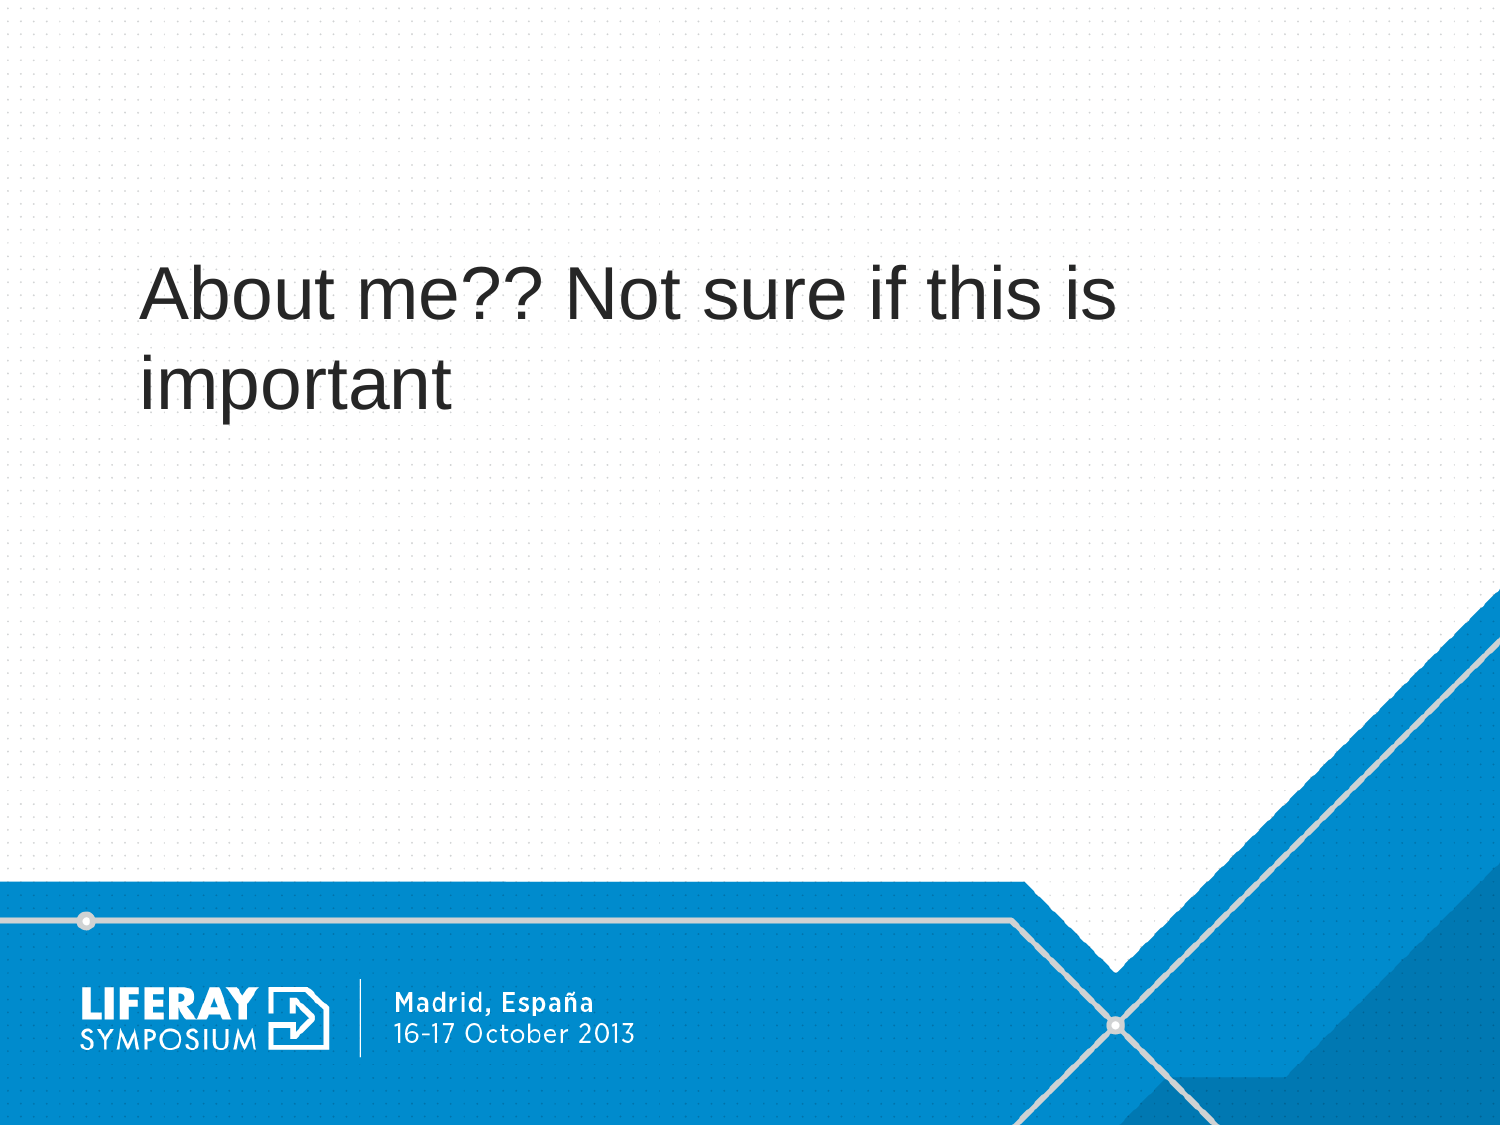

About me?? Not sure if this is important